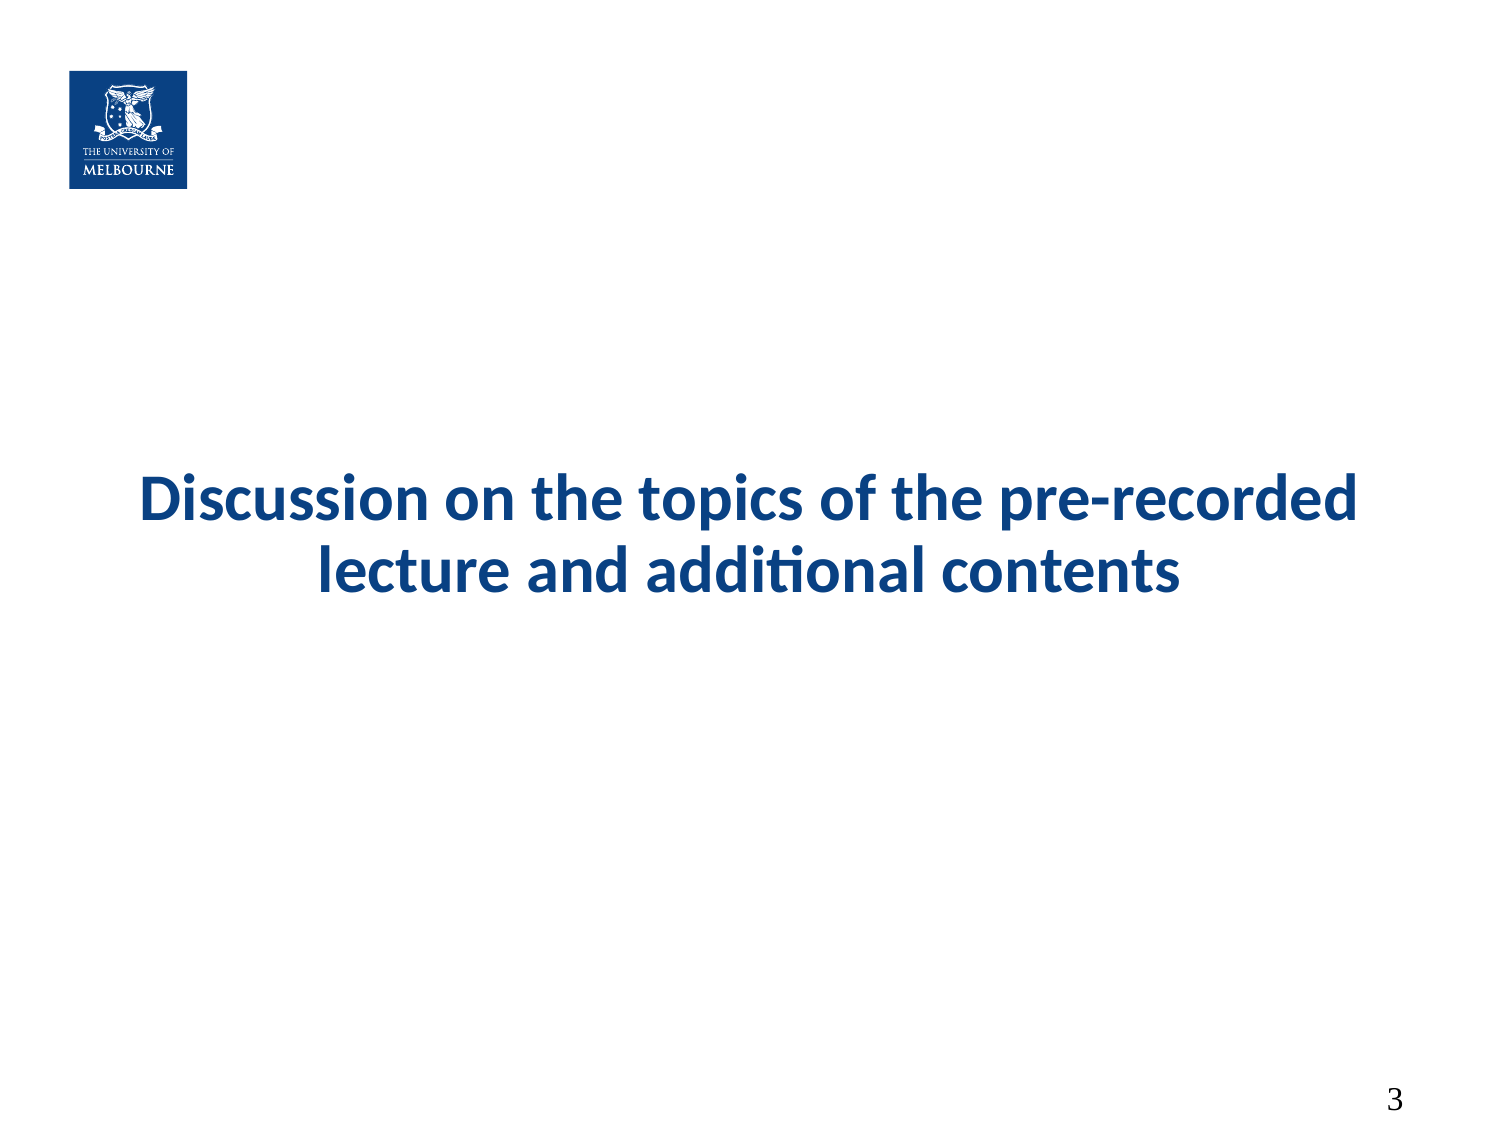

# Discussion on the topics of the pre-recorded lecture and additional contents